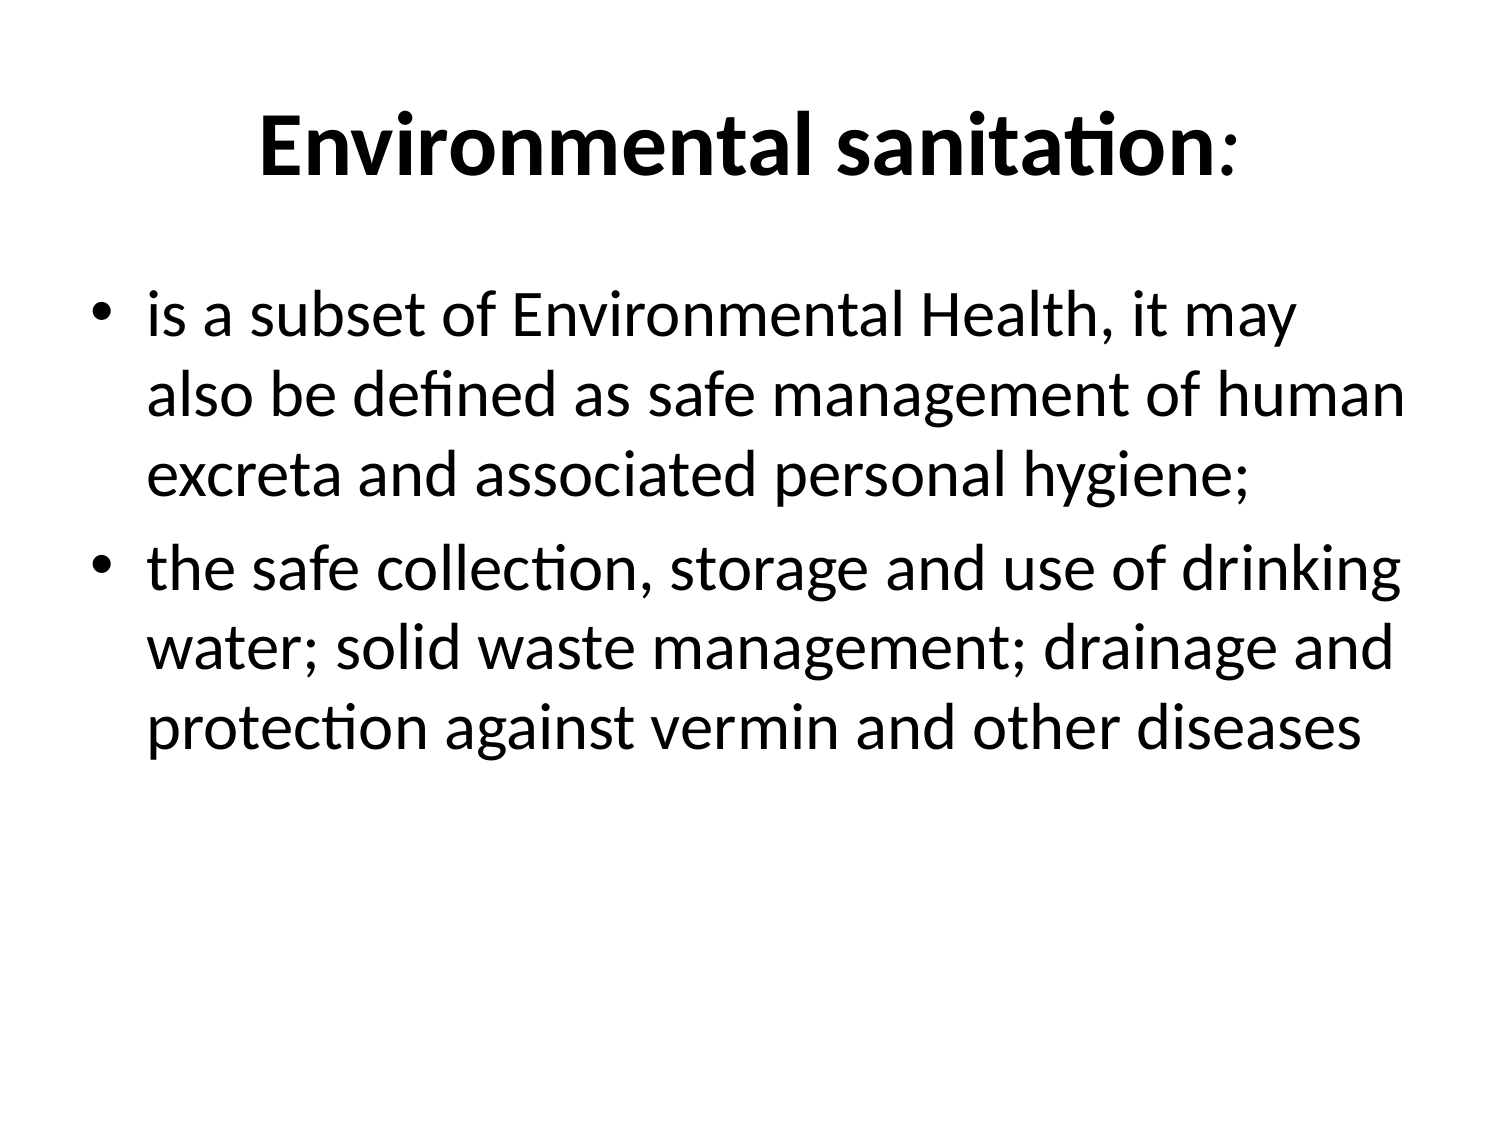

# Environmental sanitation:
is a subset of Environmental Health, it may also be defined as safe management of human excreta and associated personal hygiene;
the safe collection, storage and use of drinking water; solid waste management; drainage and protection against vermin and other diseases